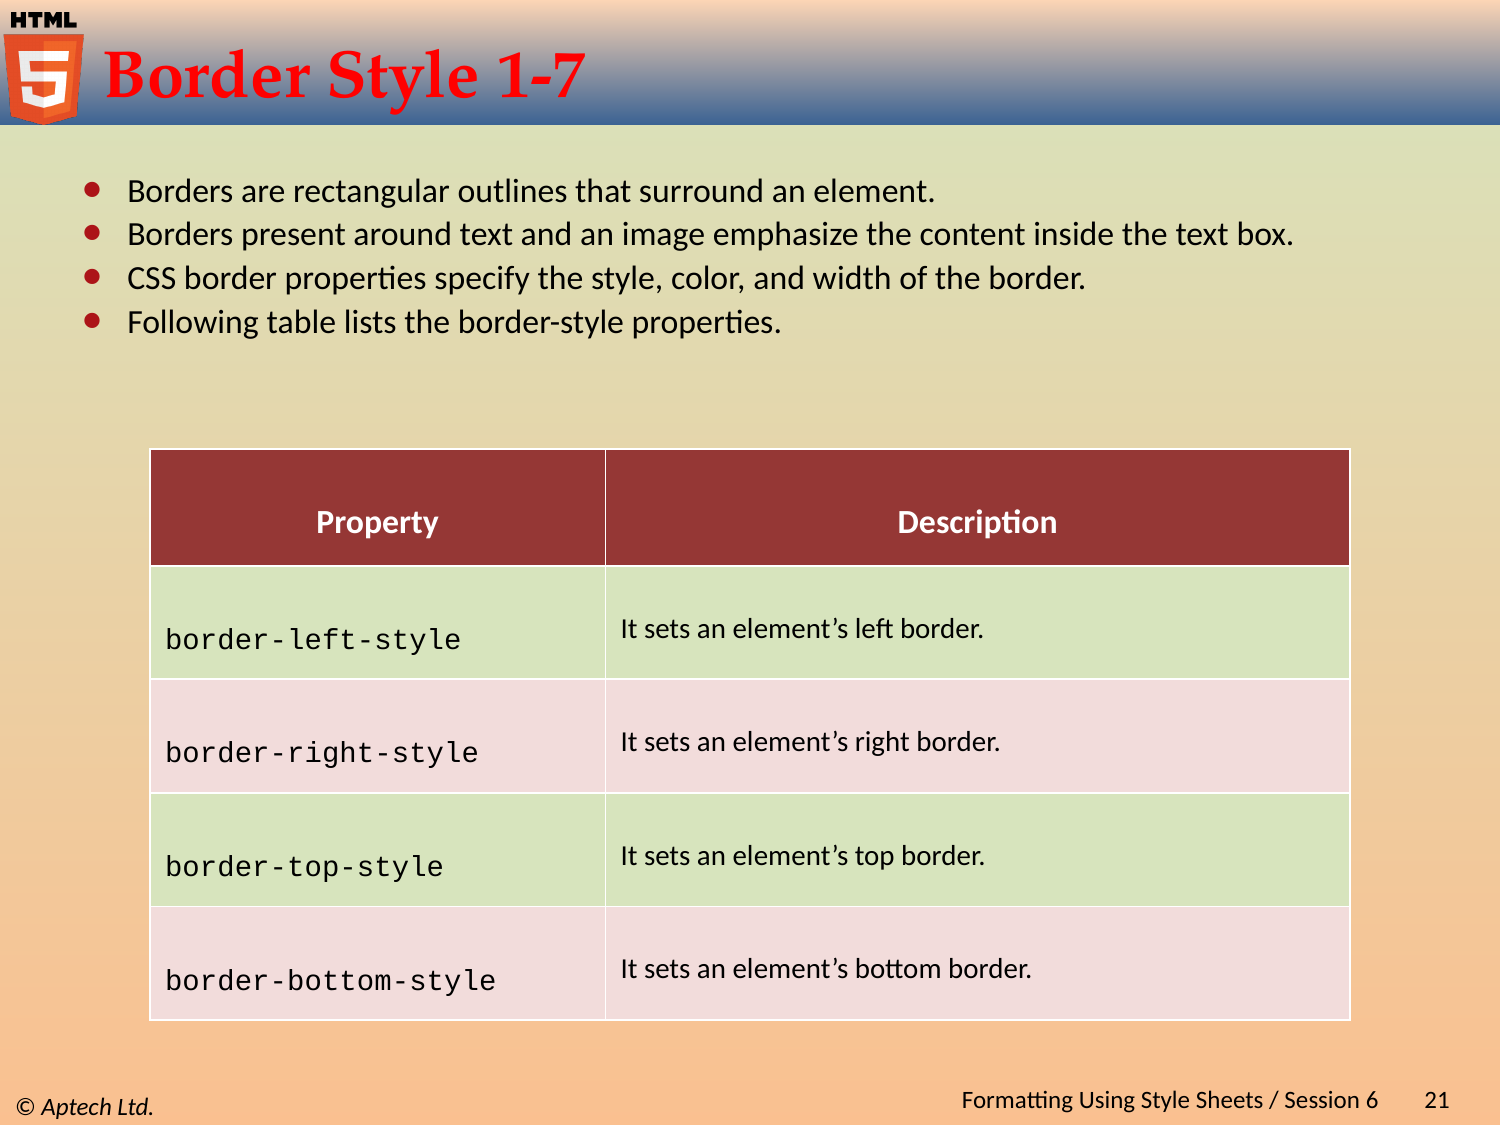

# Border Style 1-7
Borders are rectangular outlines that surround an element.
Borders present around text and an image emphasize the content inside the text box.
CSS border properties specify the style, color, and width of the border.
Following table lists the border-style properties.
| Property | Description |
| --- | --- |
| border-left-style | It sets an element’s left border. |
| border-right-style | It sets an element’s right border. |
| border-top-style | It sets an element’s top border. |
| border-bottom-style | It sets an element’s bottom border. |
Formatting Using Style Sheets / Session 6
21